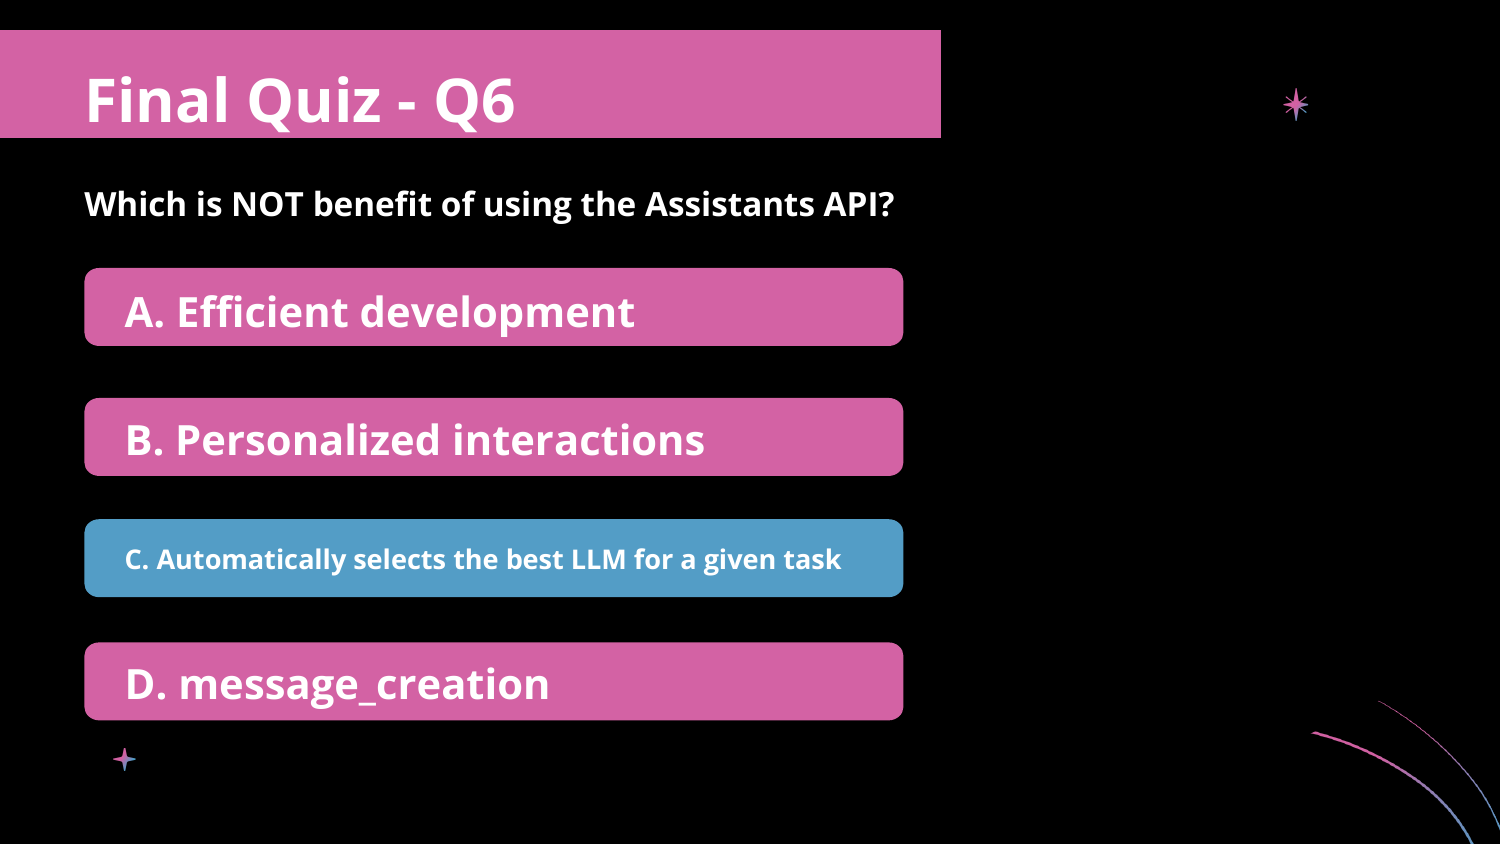

Final Quiz - Q6

Which is NOT benefit of using the Assistants API?

A. Efficient development
B. Personalized interactions

C. Automatically selects the best LLM for a given task

D. message_creation